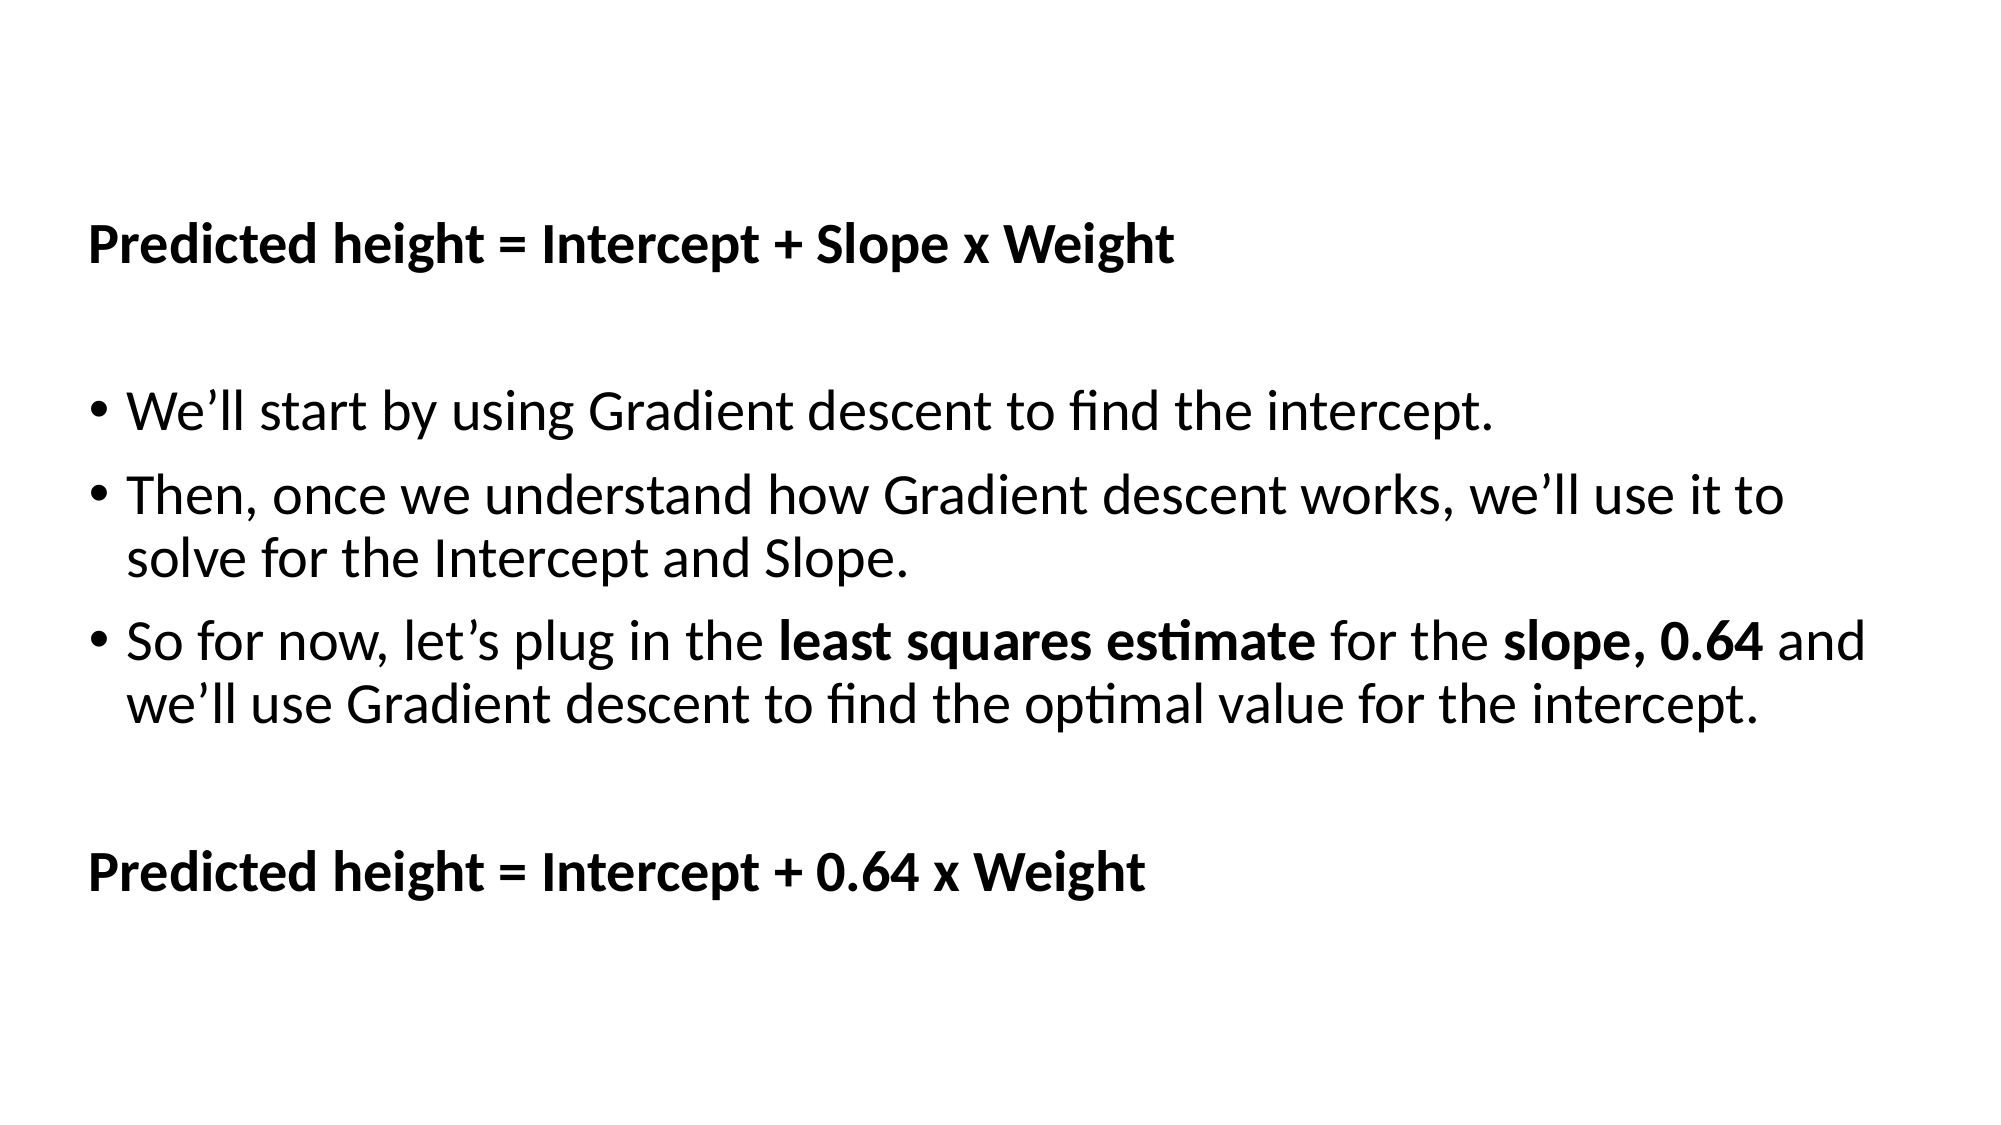

Predicted height = Intercept + Slope x Weight

We’ll start by using Gradient descent to find the intercept.
Then, once we understand how Gradient descent works, we’ll use it to solve for the Intercept and Slope.
So for now, let’s plug in the least squares estimate for the slope, 0.64 and we’ll use Gradient descent to find the optimal value for the intercept.

Predicted height = Intercept + 0.64 x Weight